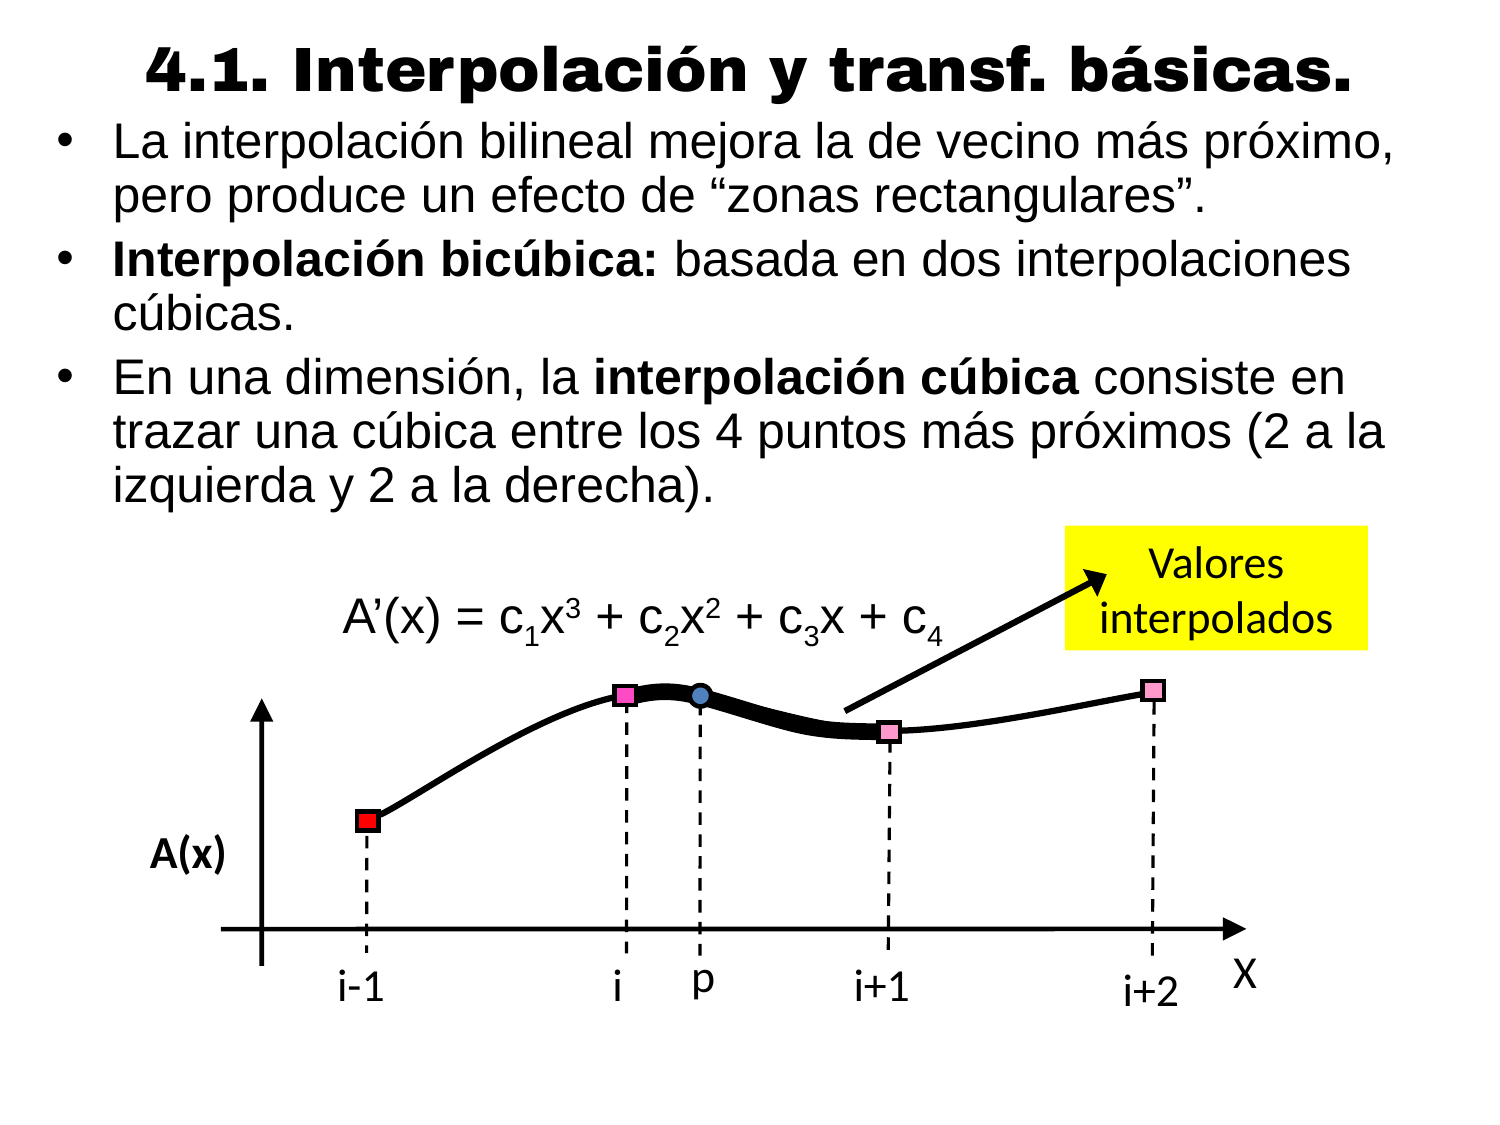

# 4.1. Interpolación y transf. básicas.
La interpolación bilineal mejora la de vecino más próximo, pero produce un efecto de “zonas rectangulares”.
Interpolación bicúbica: basada en dos interpolaciones cúbicas.
En una dimensión, la interpolación cúbica consiste en trazar una cúbica entre los 4 puntos más próximos (2 a la izquierda y 2 a la derecha).
Valores interpolados

A’(x) = c1x3 + c2x2 + c3x + c4

A(x)

X
p
i-1
i
i+1
i+2